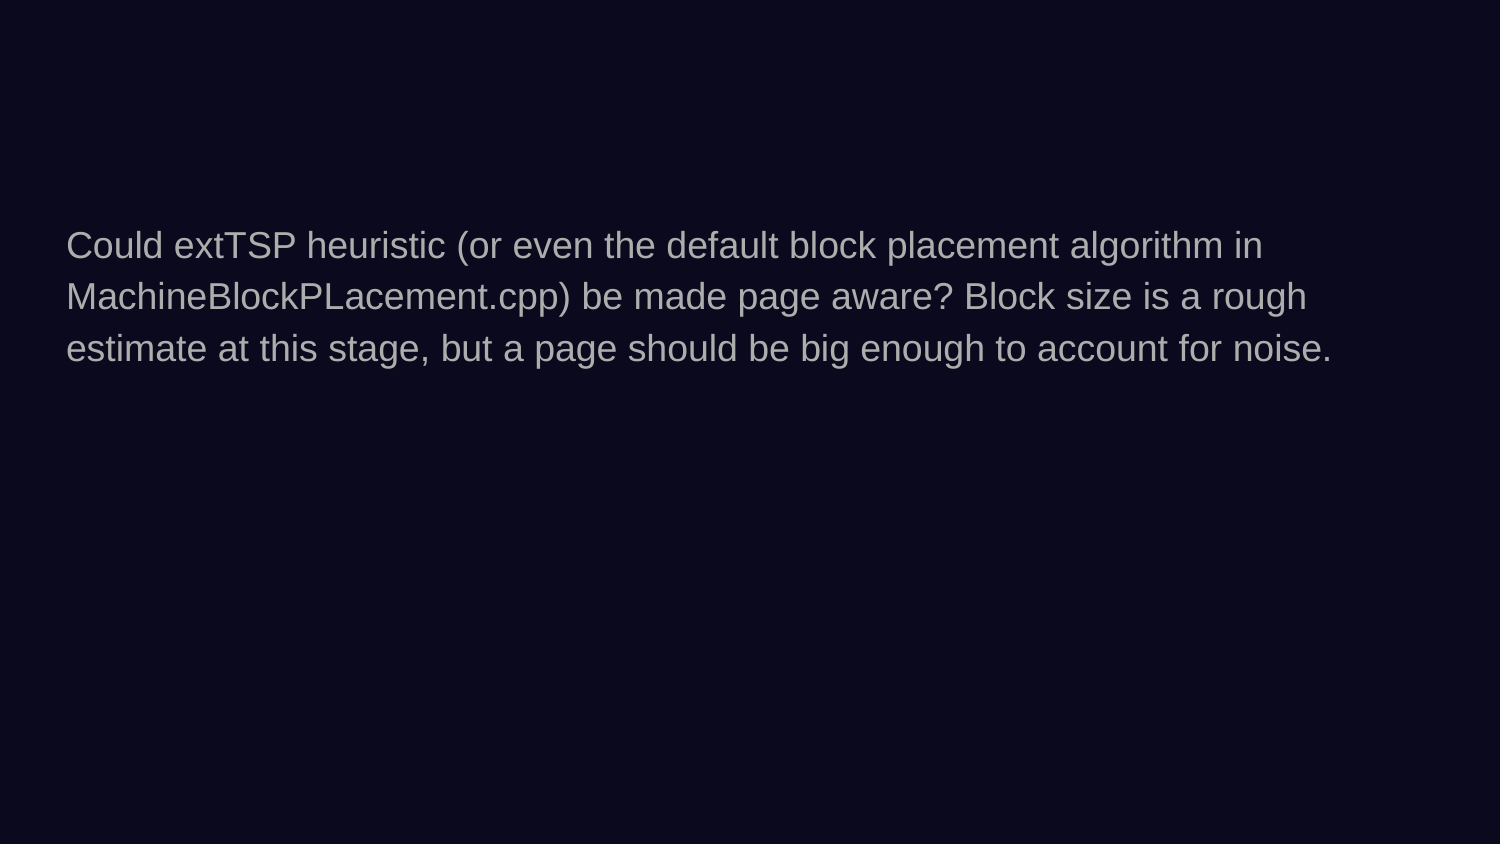

#
Could extTSP heuristic (or even the default block placement algorithm in MachineBlockPLacement.cpp) be made page aware? Block size is a rough estimate at this stage, but a page should be big enough to account for noise.